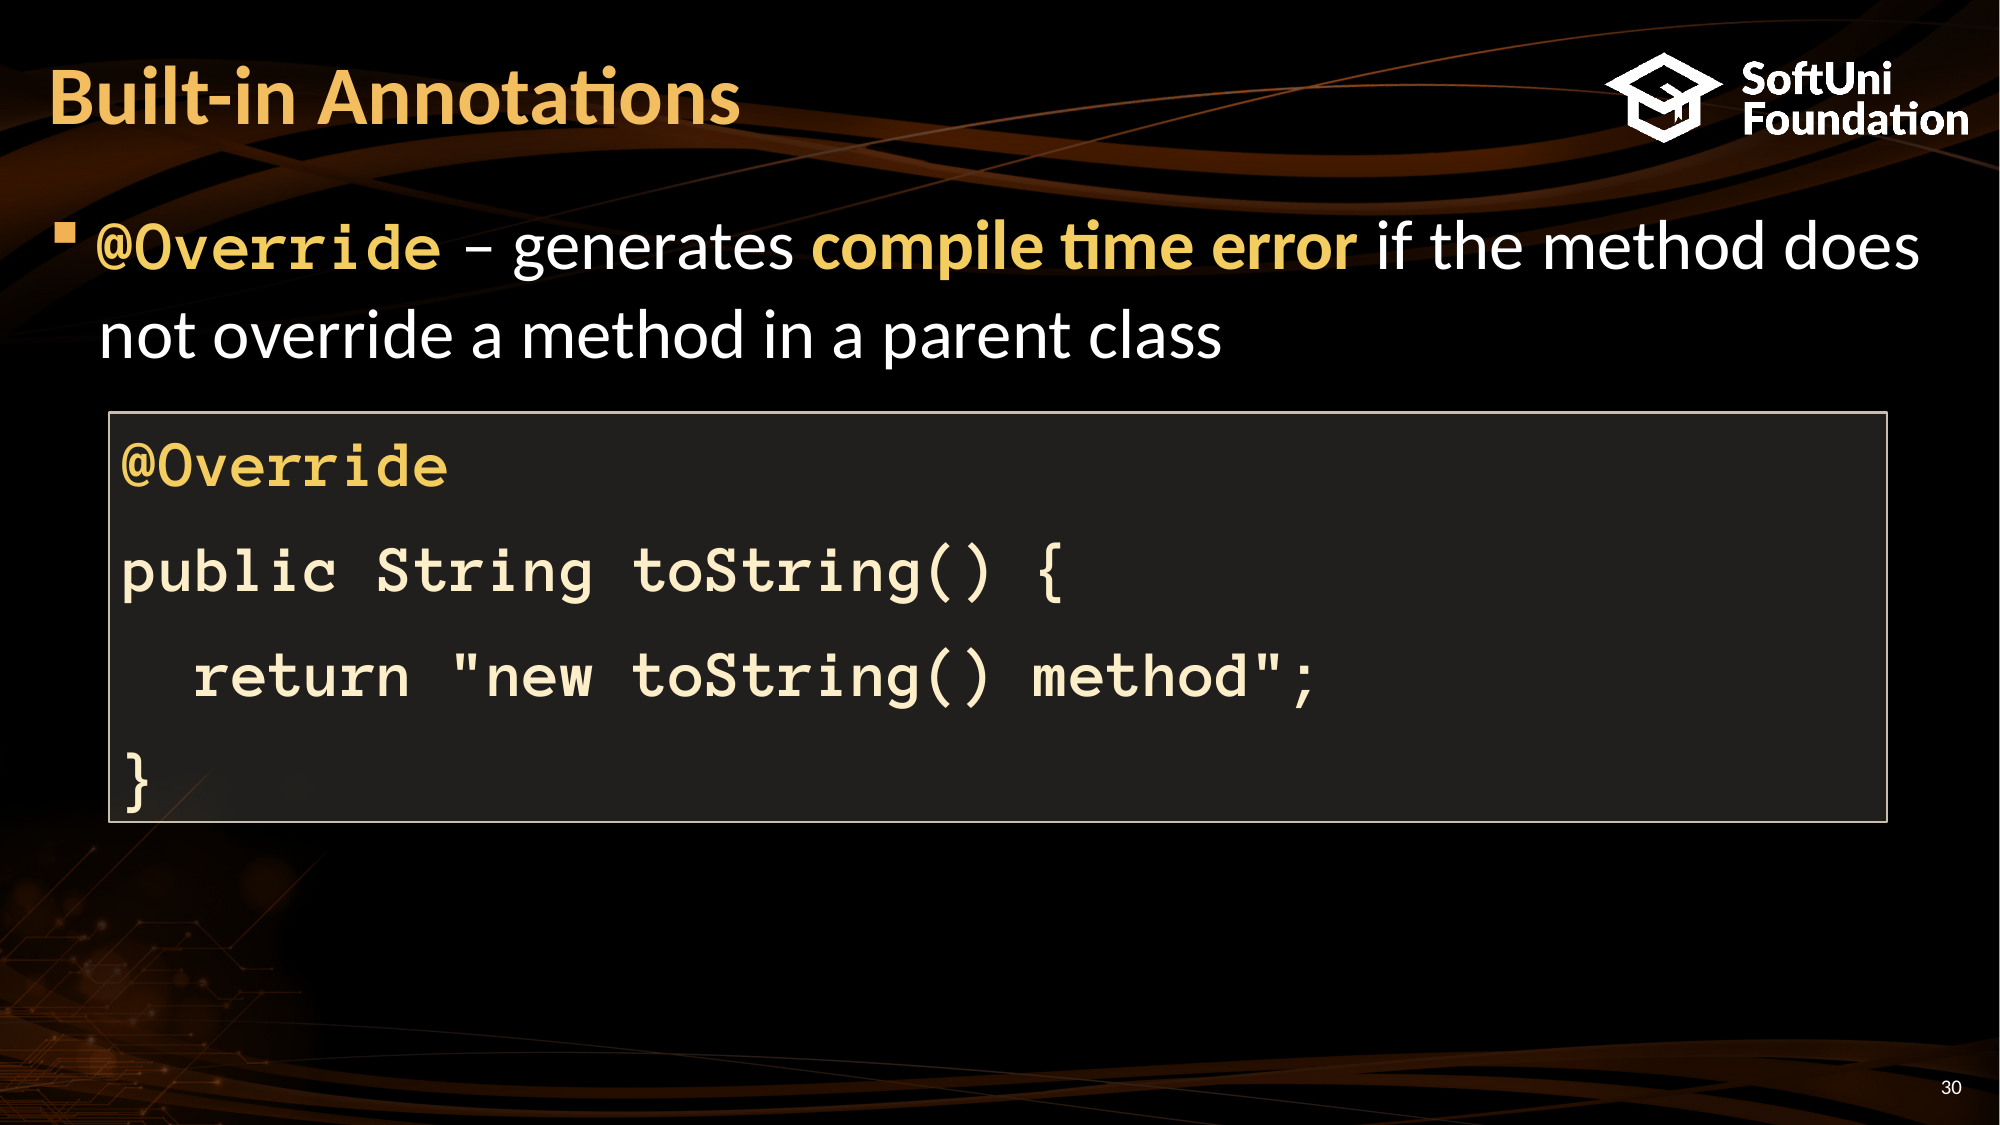

# Built-in Annotations
@Override – generates compile time error if the method does not override a method in a parent class

@Override
public String toString() {
  return "new toString() method";
}
30